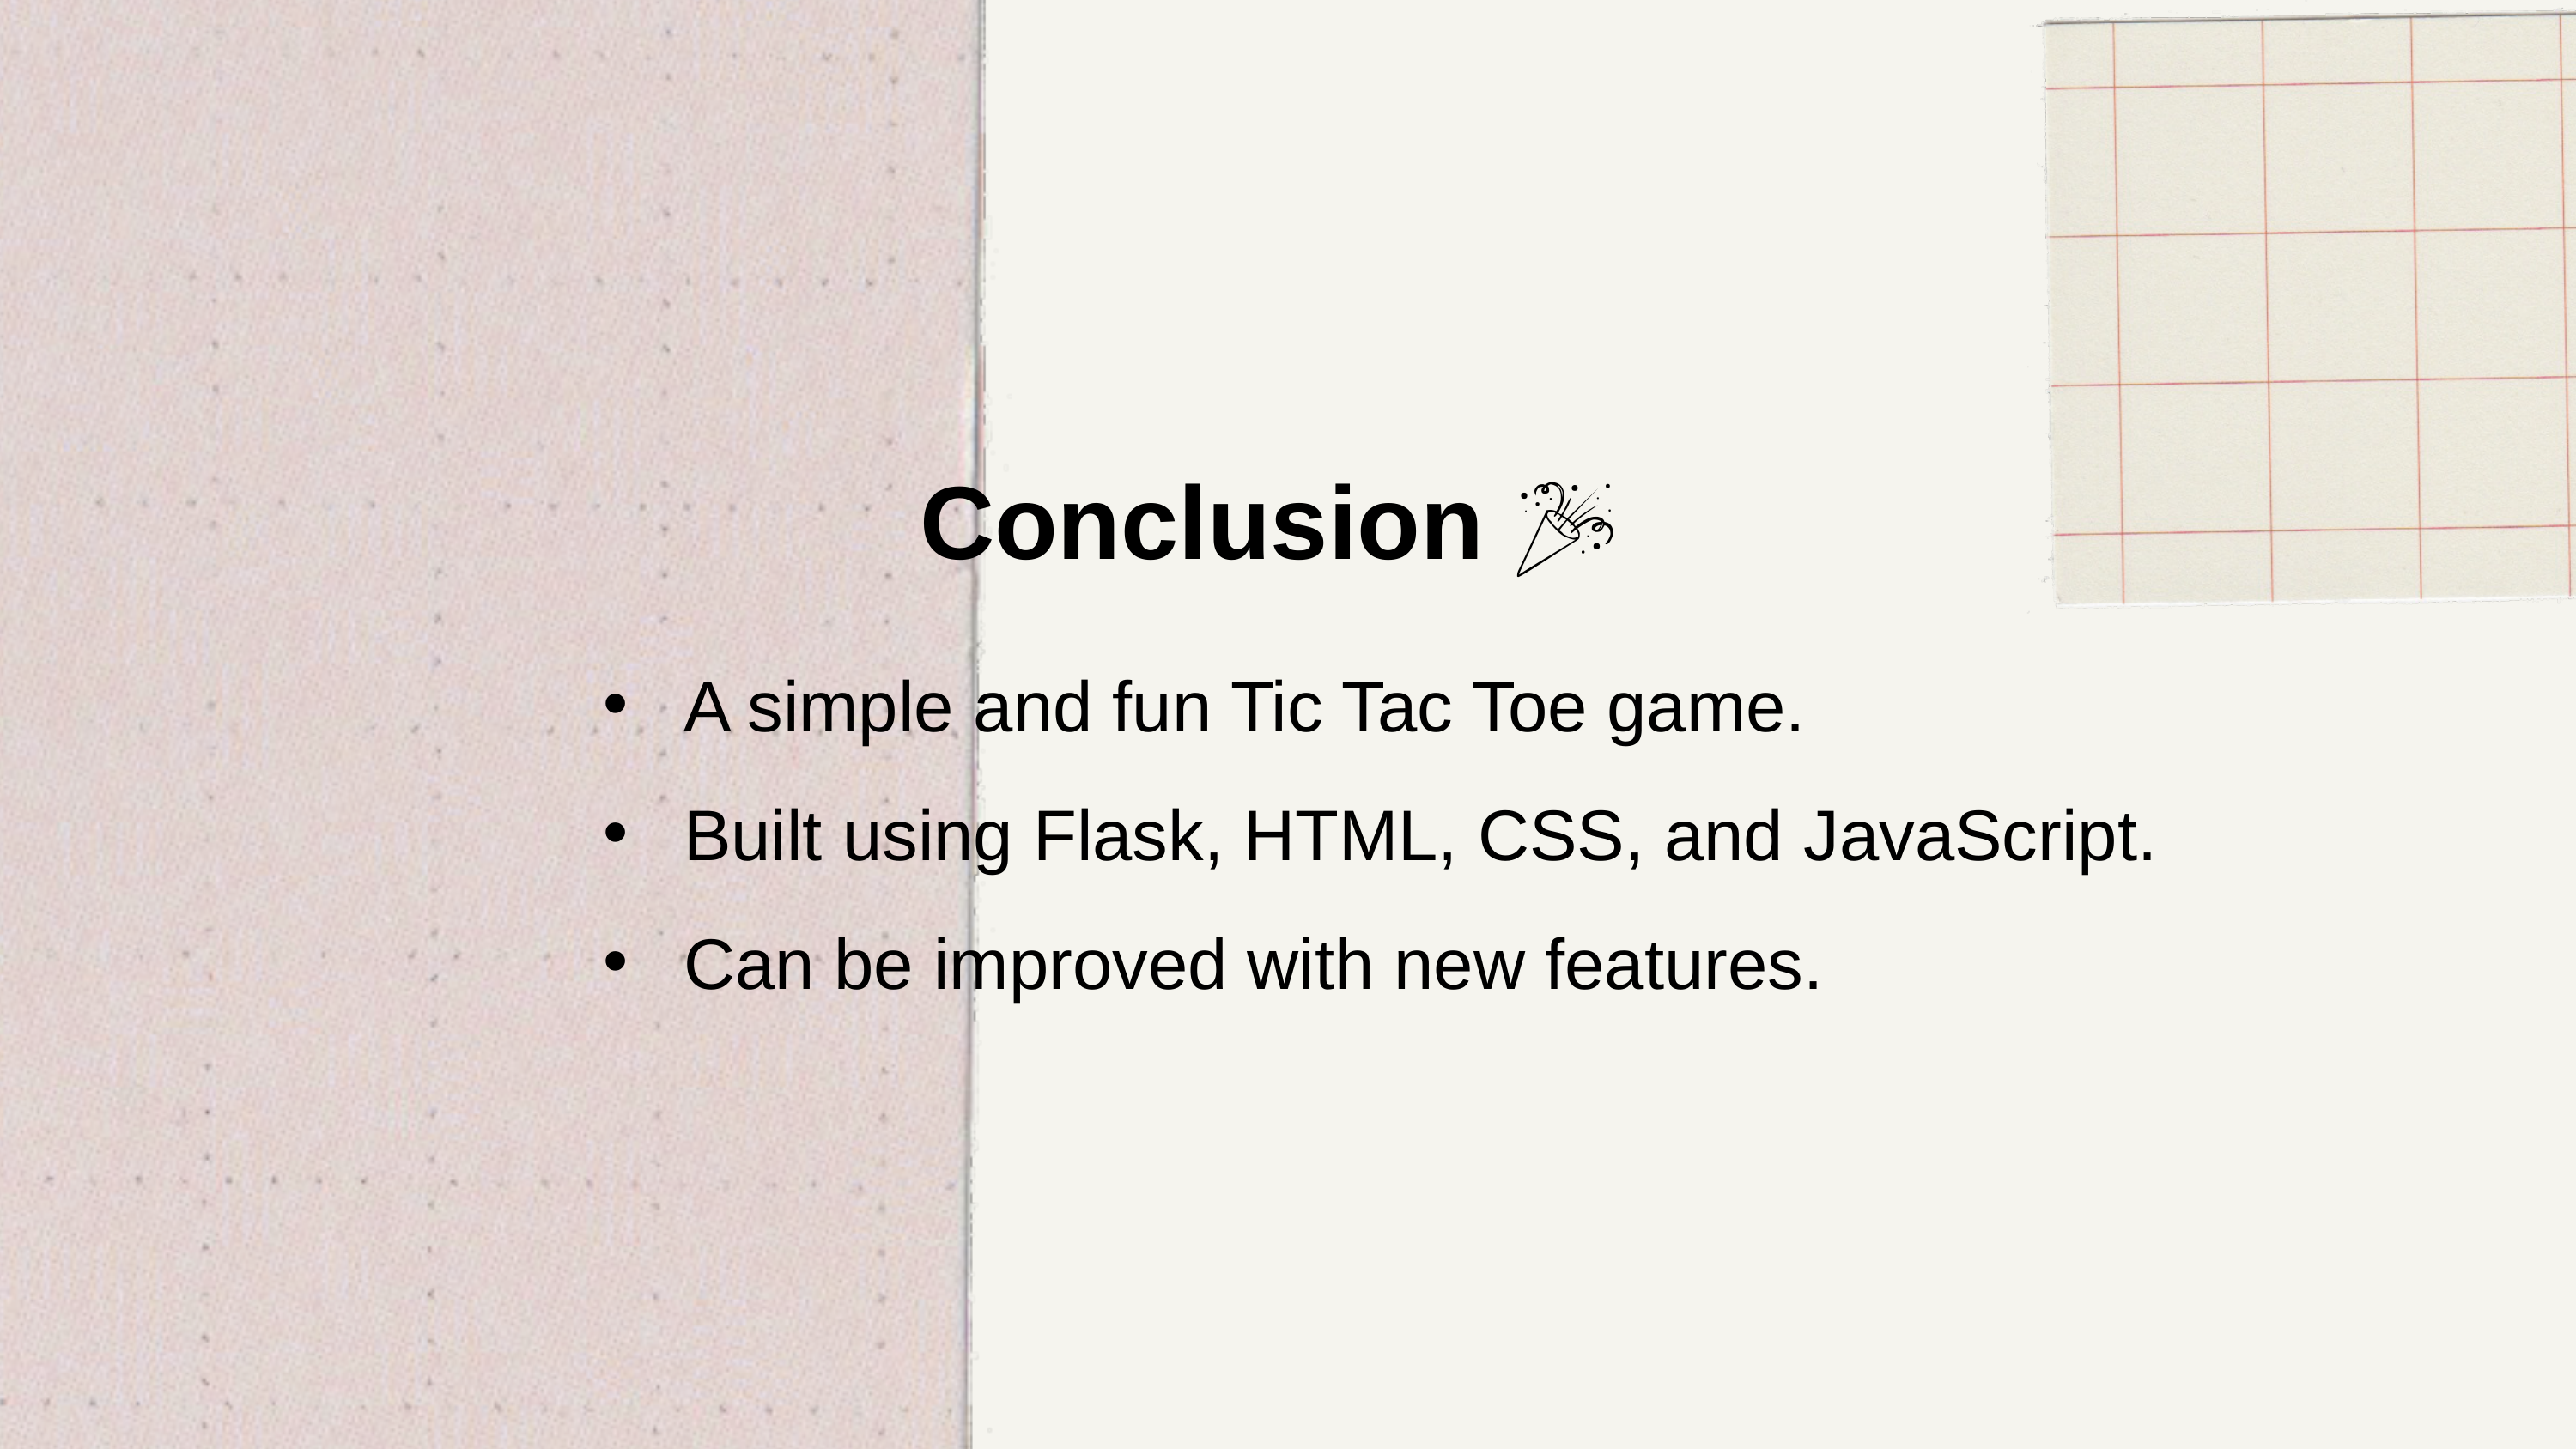

Conclusion 🎉

A simple and fun Tic Tac Toe game.

Built using Flask, HTML, CSS, and JavaScript.

Can be improved with new features.